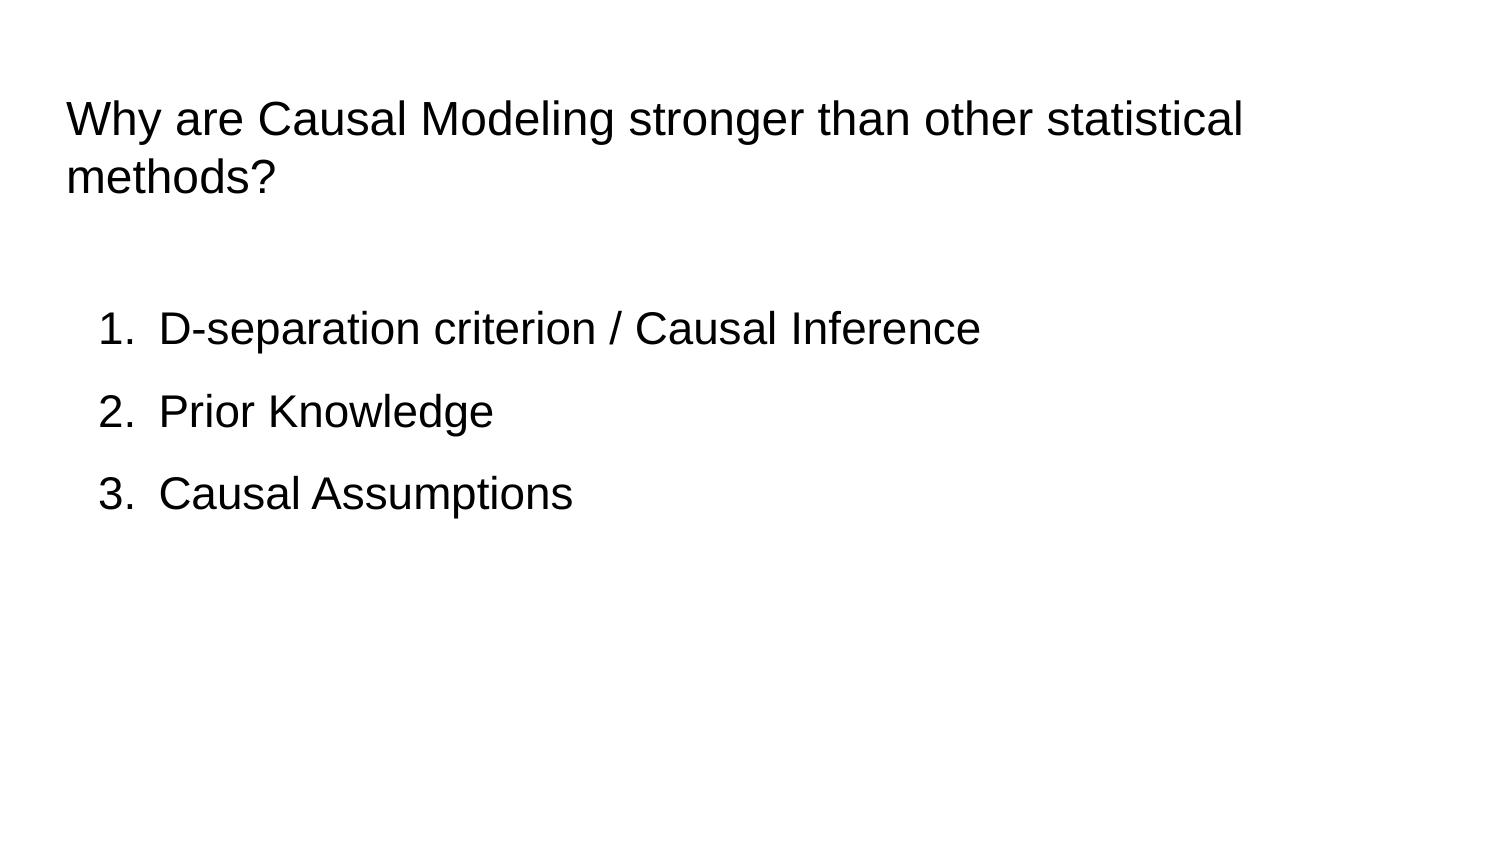

# Why are Causal Modeling stronger than other statistical methods?
D-separation criterion / Causal Inference
Prior Knowledge
Causal Assumptions